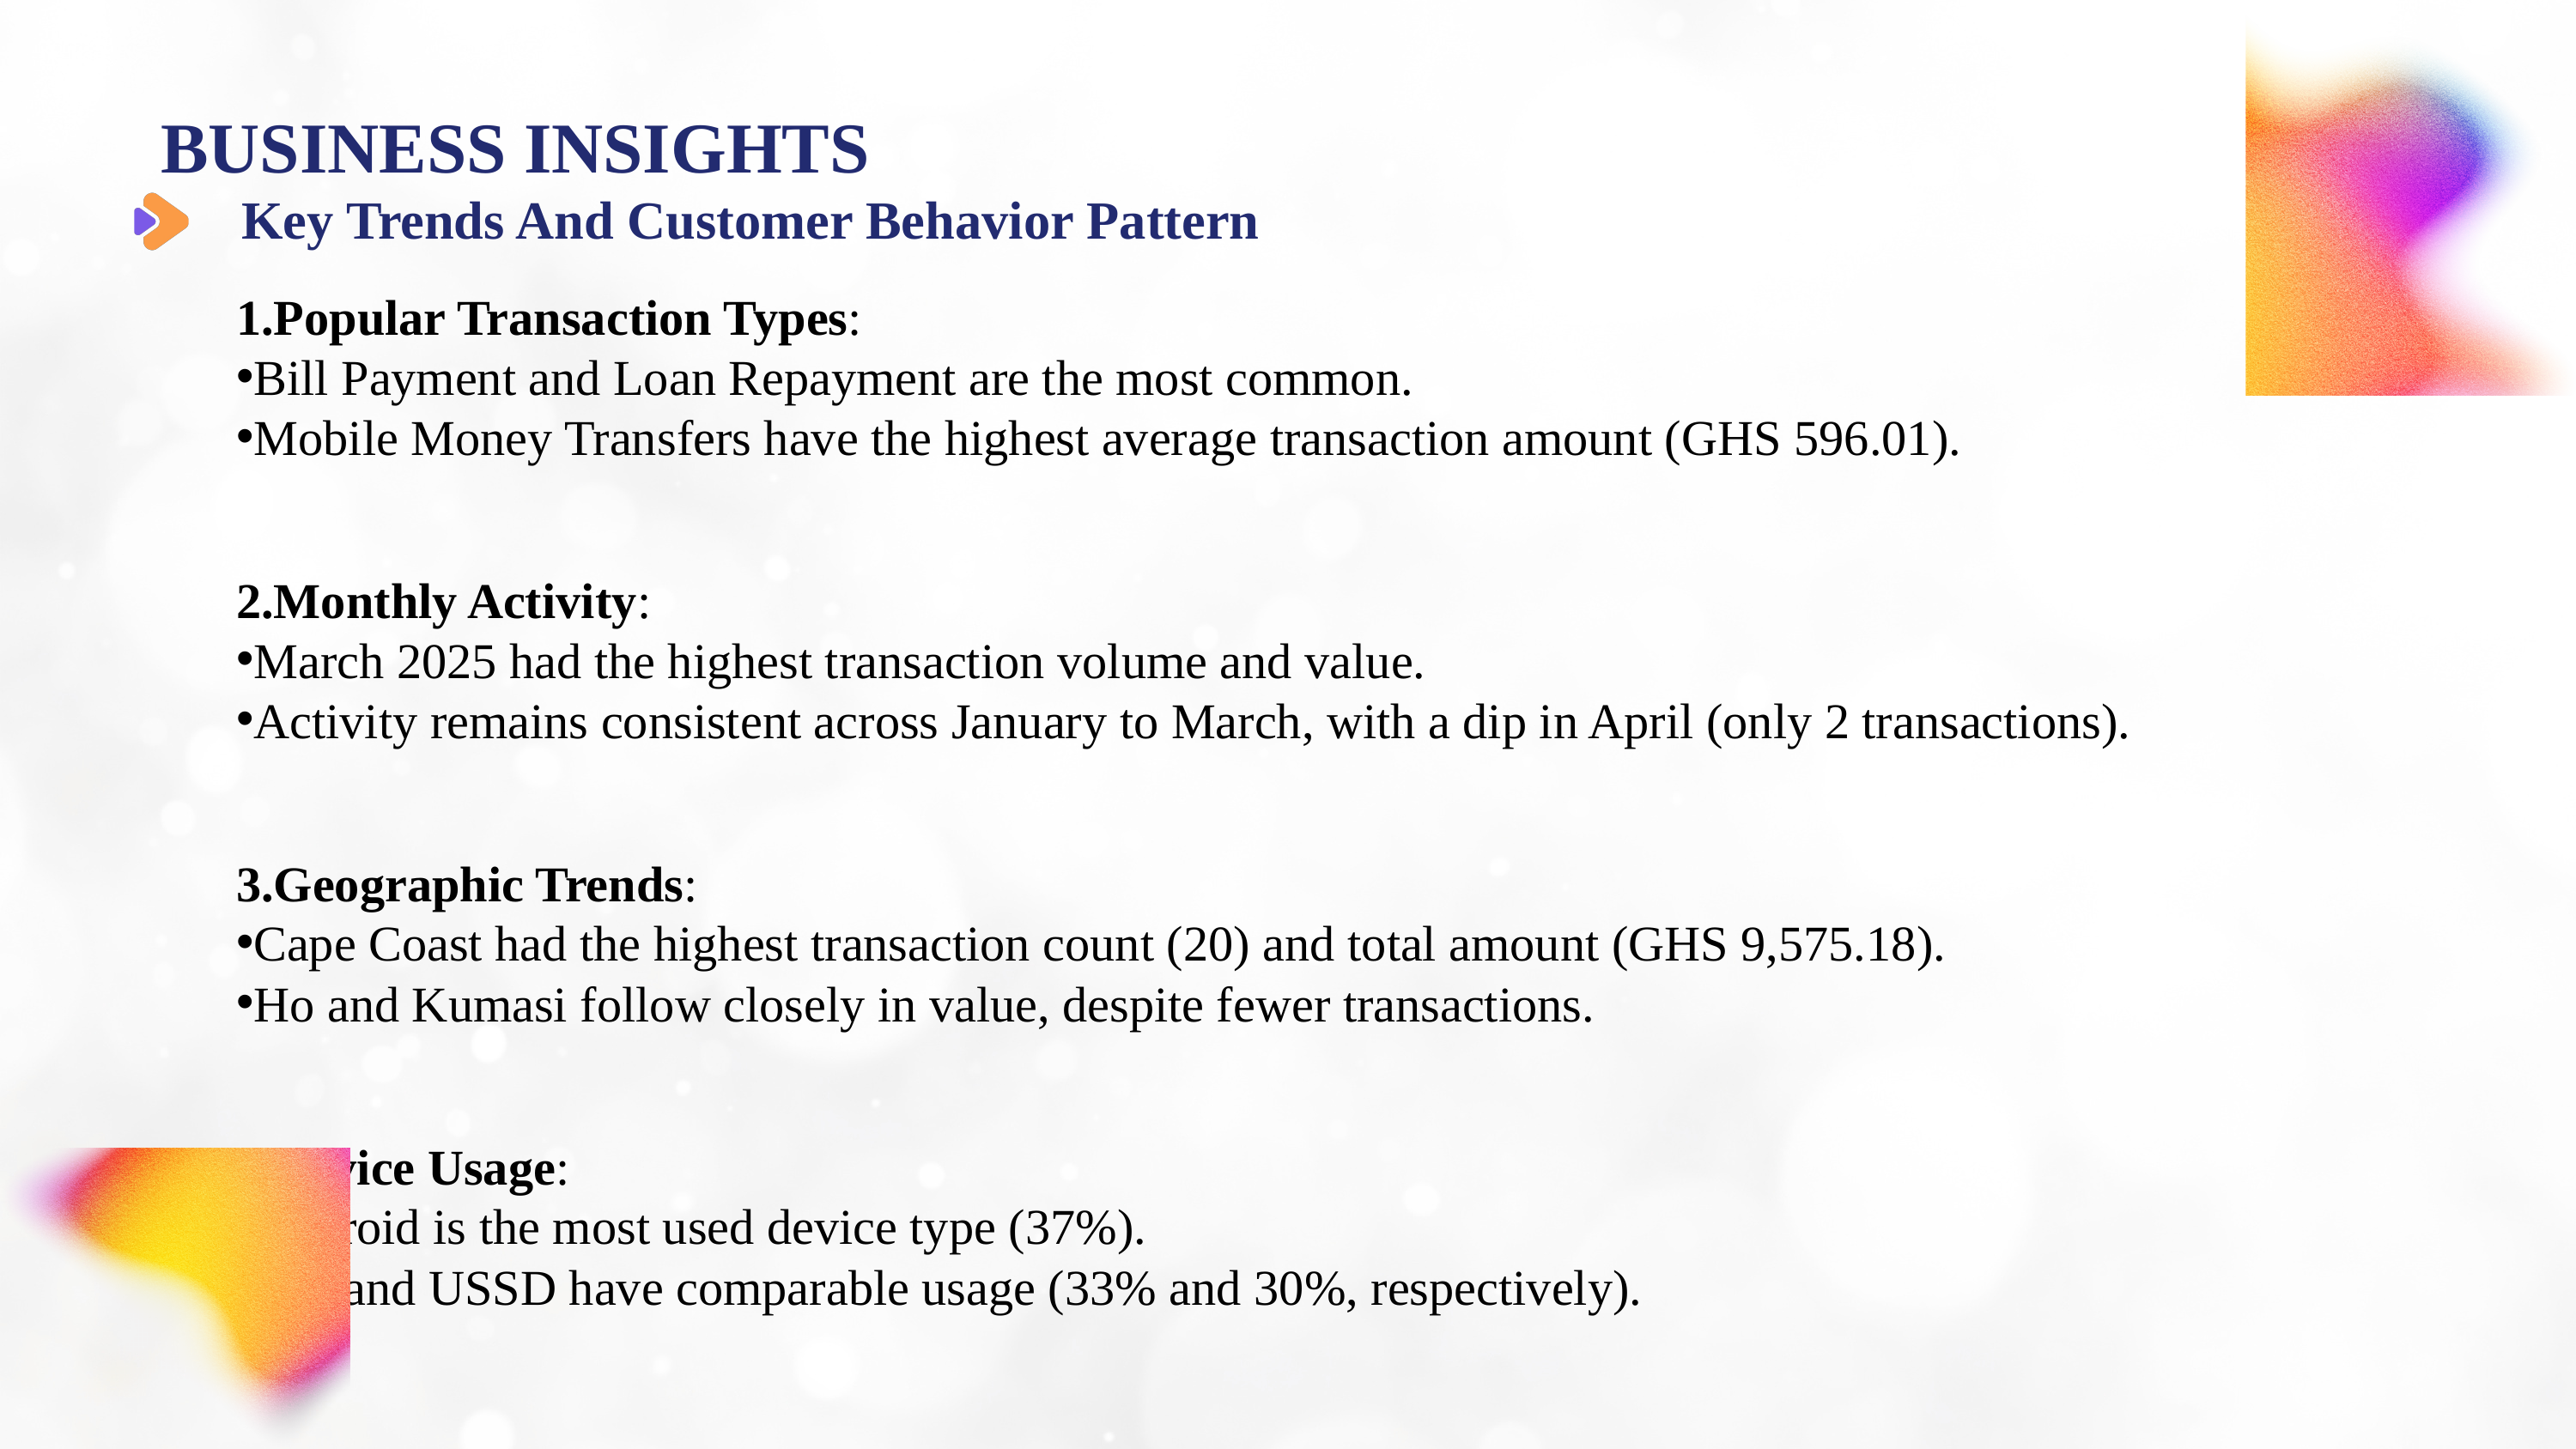

BUSINESS INSIGHTS
Key Trends And Customer Behavior Pattern

Popular Transaction Types:
Bill Payment and Loan Repayment are the most common.
Mobile Money Transfers have the highest average transaction amount (GHS 596.01).

2.Monthly Activity:
March 2025 had the highest transaction volume and value.
Activity remains consistent across January to March, with a dip in April (only 2 transactions).

3.Geographic Trends:
Cape Coast had the highest transaction count (20) and total amount (GHS 9,575.18).
Ho and Kumasi follow closely in value, despite fewer transactions.

4.Device Usage:
Android is the most used device type (37%).
iOS and USSD have comparable usage (33% and 30%, respectively).